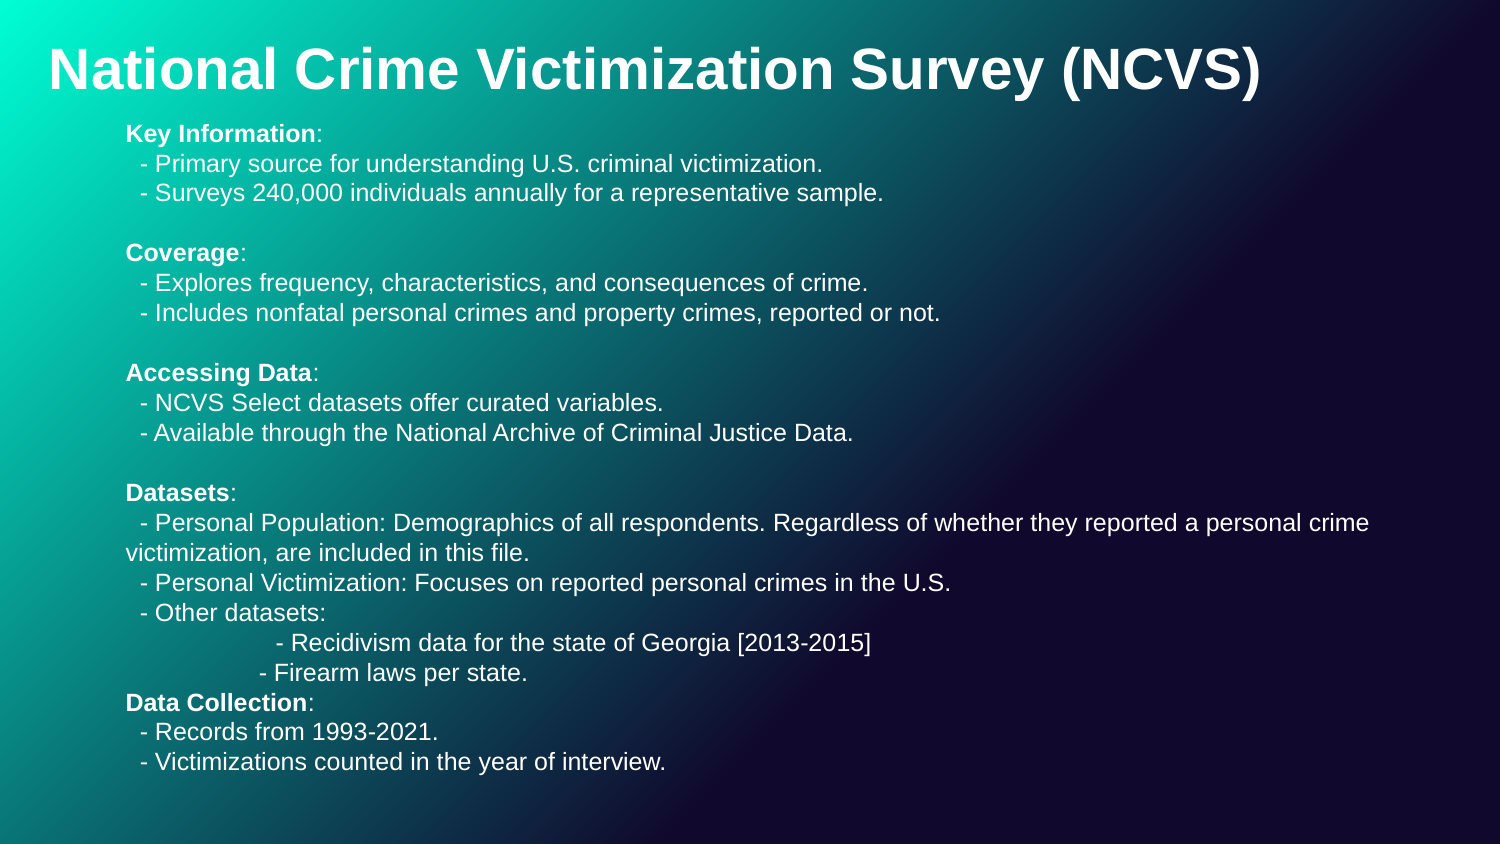

National Crime Victimization Survey (NCVS)
Key Information:
  - Primary source for understanding U.S. criminal victimization.
  - Surveys 240,000 individuals annually for a representative sample.

Coverage:
  - Explores frequency, characteristics, and consequences of crime.
  - Includes nonfatal personal crimes and property crimes, reported or not.

Accessing Data:
  - NCVS Select datasets offer curated variables.
  - Available through the National Archive of Criminal Justice Data.

Datasets:
  - Personal Population: Demographics of all respondents. Regardless of whether they reported a personal crime victimization, are included in this file.
  - Personal Victimization: Focuses on reported personal crimes in the U.S.
  - Other datasets:
	- Recidivism data for the state of Georgia [2013-2015]
                   - Firearm laws per state.
Data Collection:
  - Records from 1993-2021.
  - Victimizations counted in the year of interview.